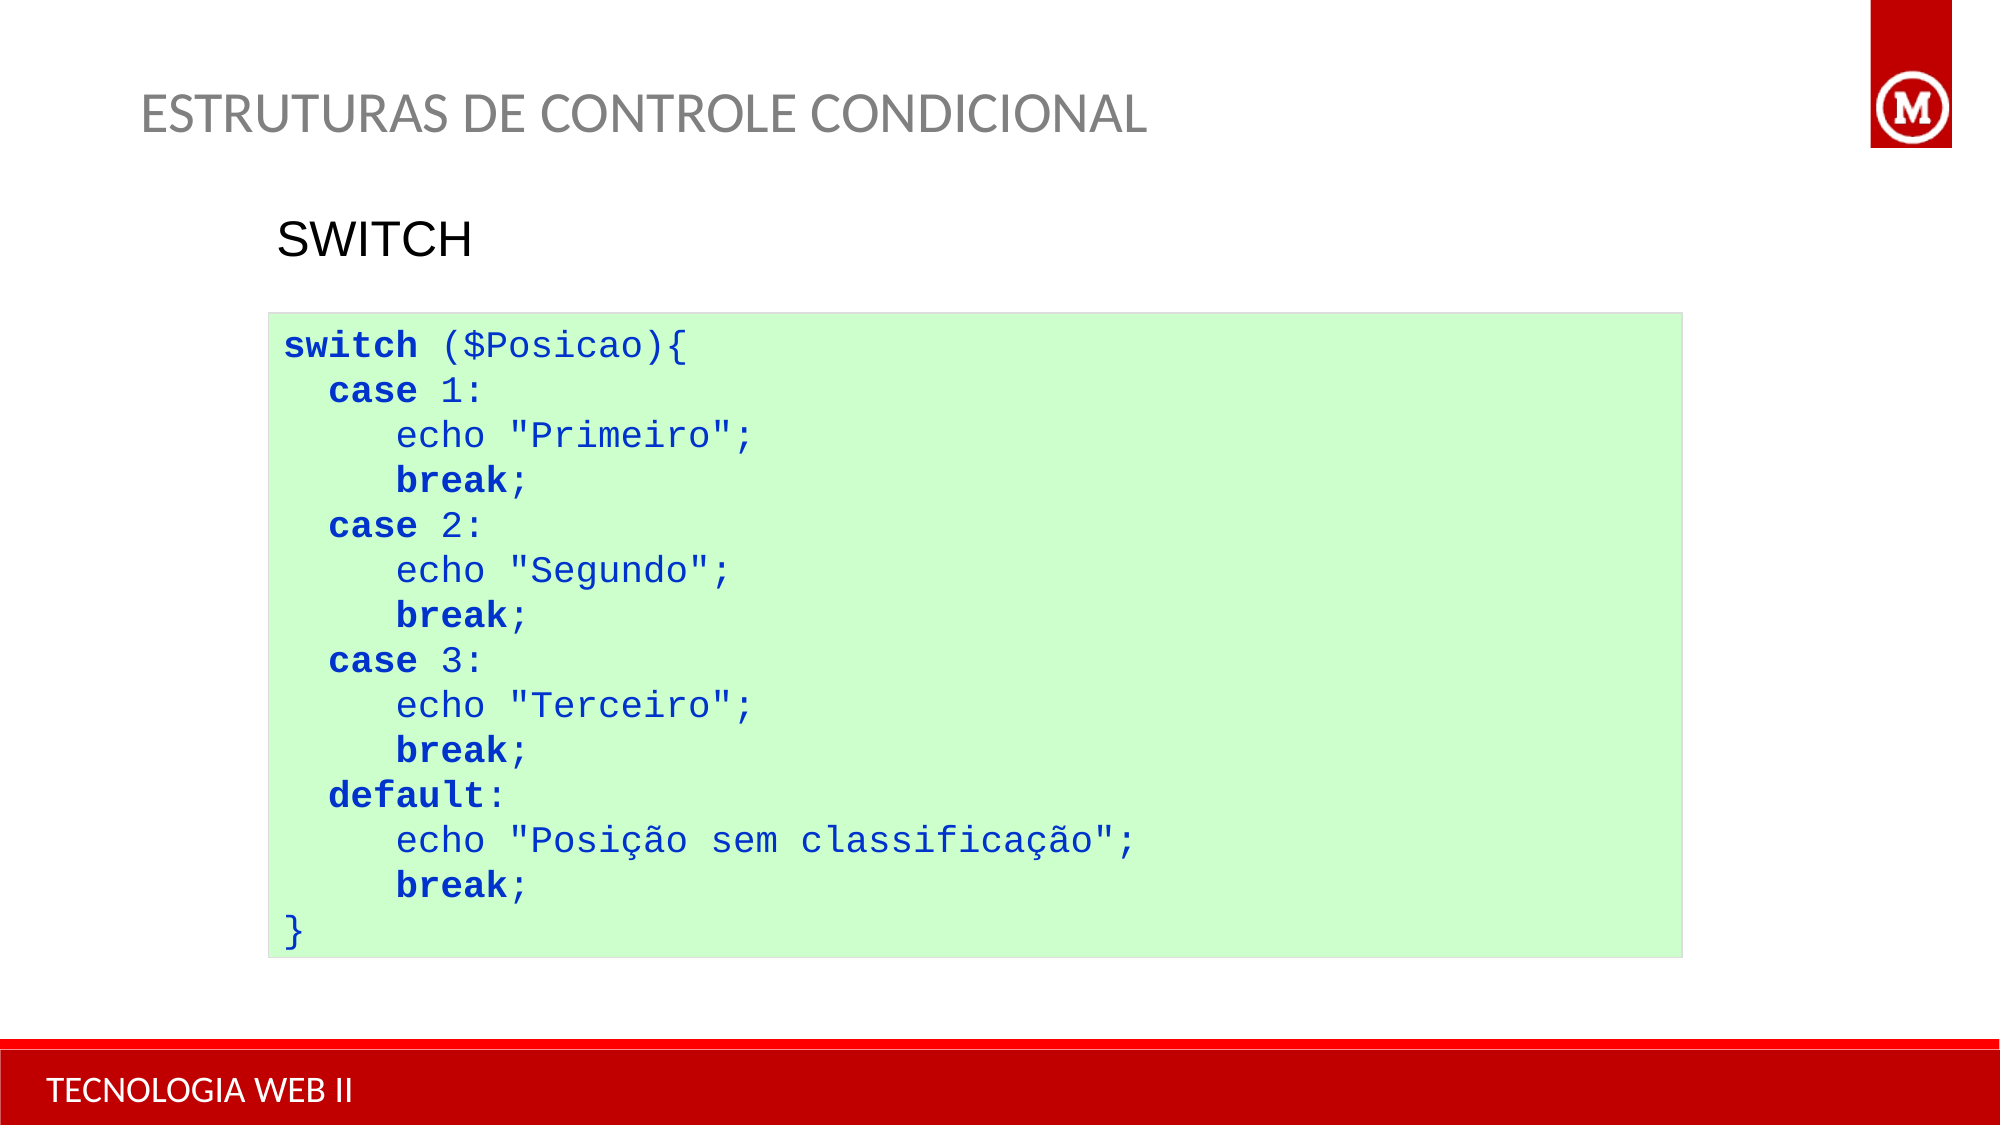

ESTRUTURAS DE CONTROLE CONDICIONAL
SWITCH
switch ($Posicao){
  case 1:
     echo "Primeiro";
     break;
  case 2:
     echo "Segundo";
     break;
  case 3:
     echo "Terceiro";
     break;
  default:
     echo "Posição sem classificação";
     break;
}